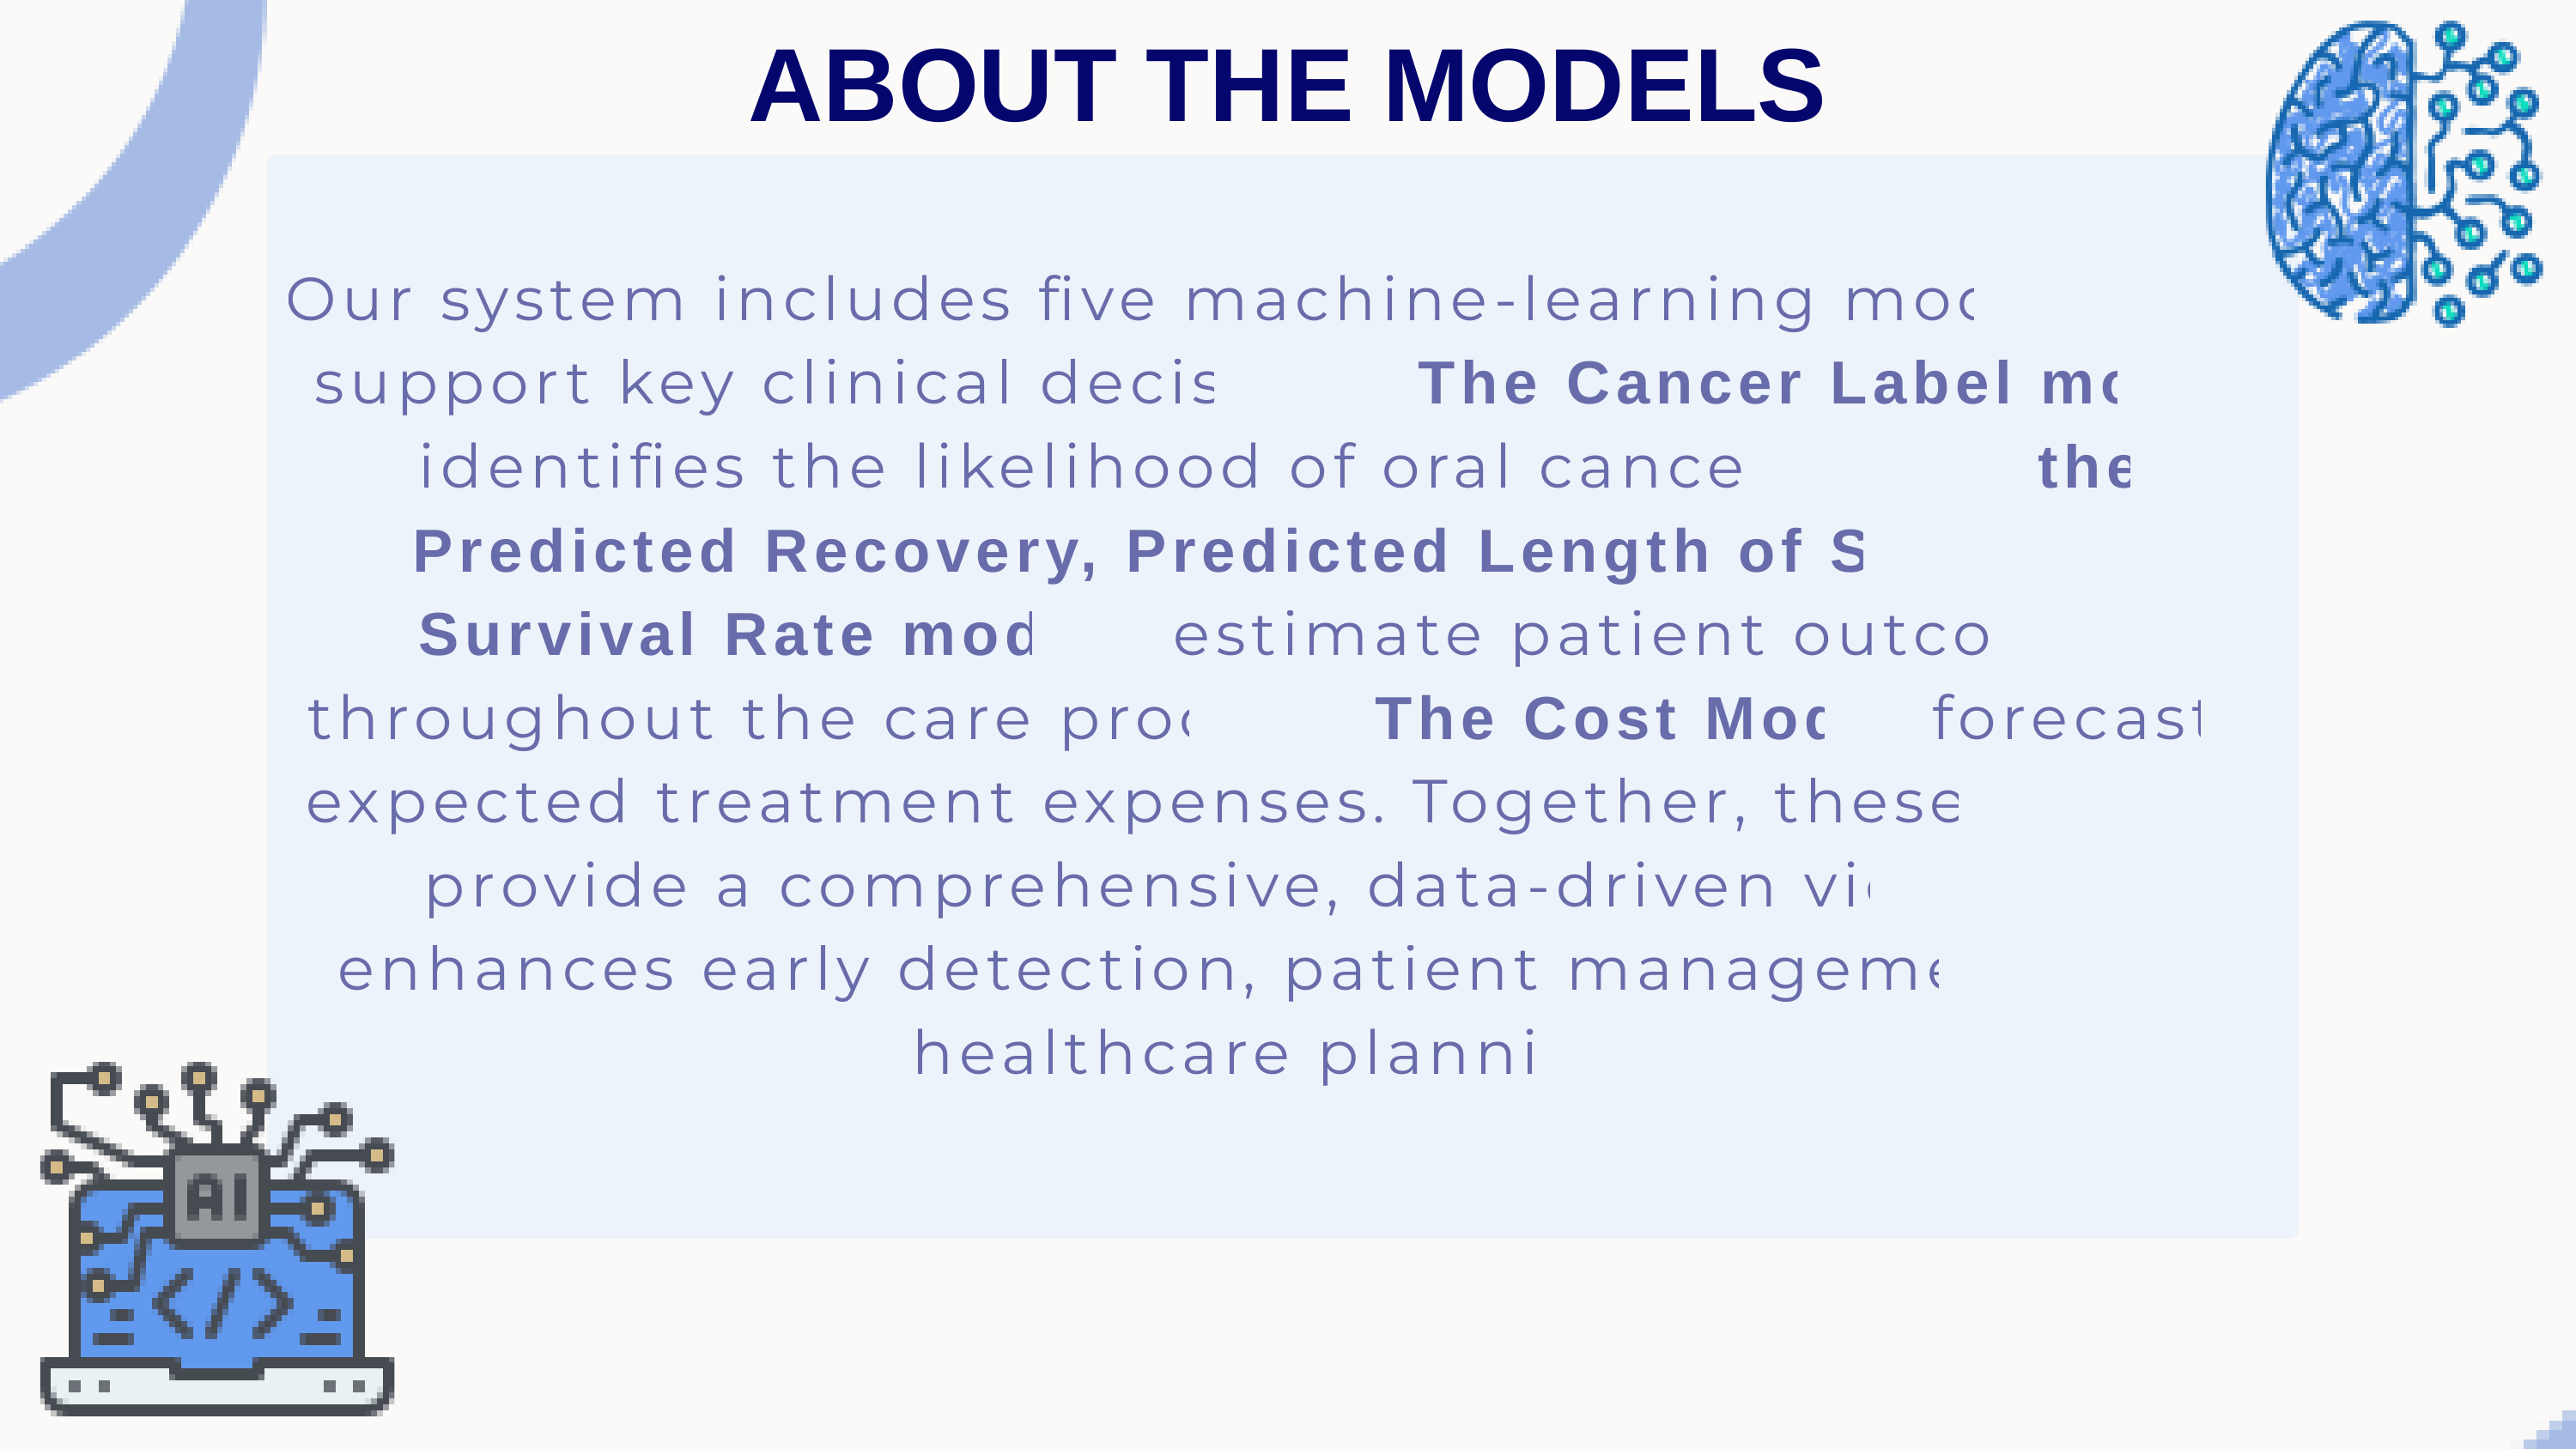

ABOUT THE MODELS

Our system includes five machine-learning models that support key clinical decisions. The Cancer Label model identifies the likelihood of oral cancer, while the Predicted Recovery, Predicted Length of Stay, and Survival Rate models estimate patient outcomes throughout the care process. The Cost Model forecasts expected treatment expenses. Together, these models provide a comprehensive, data-driven view that enhances early detection, patient management, and healthcare planning.